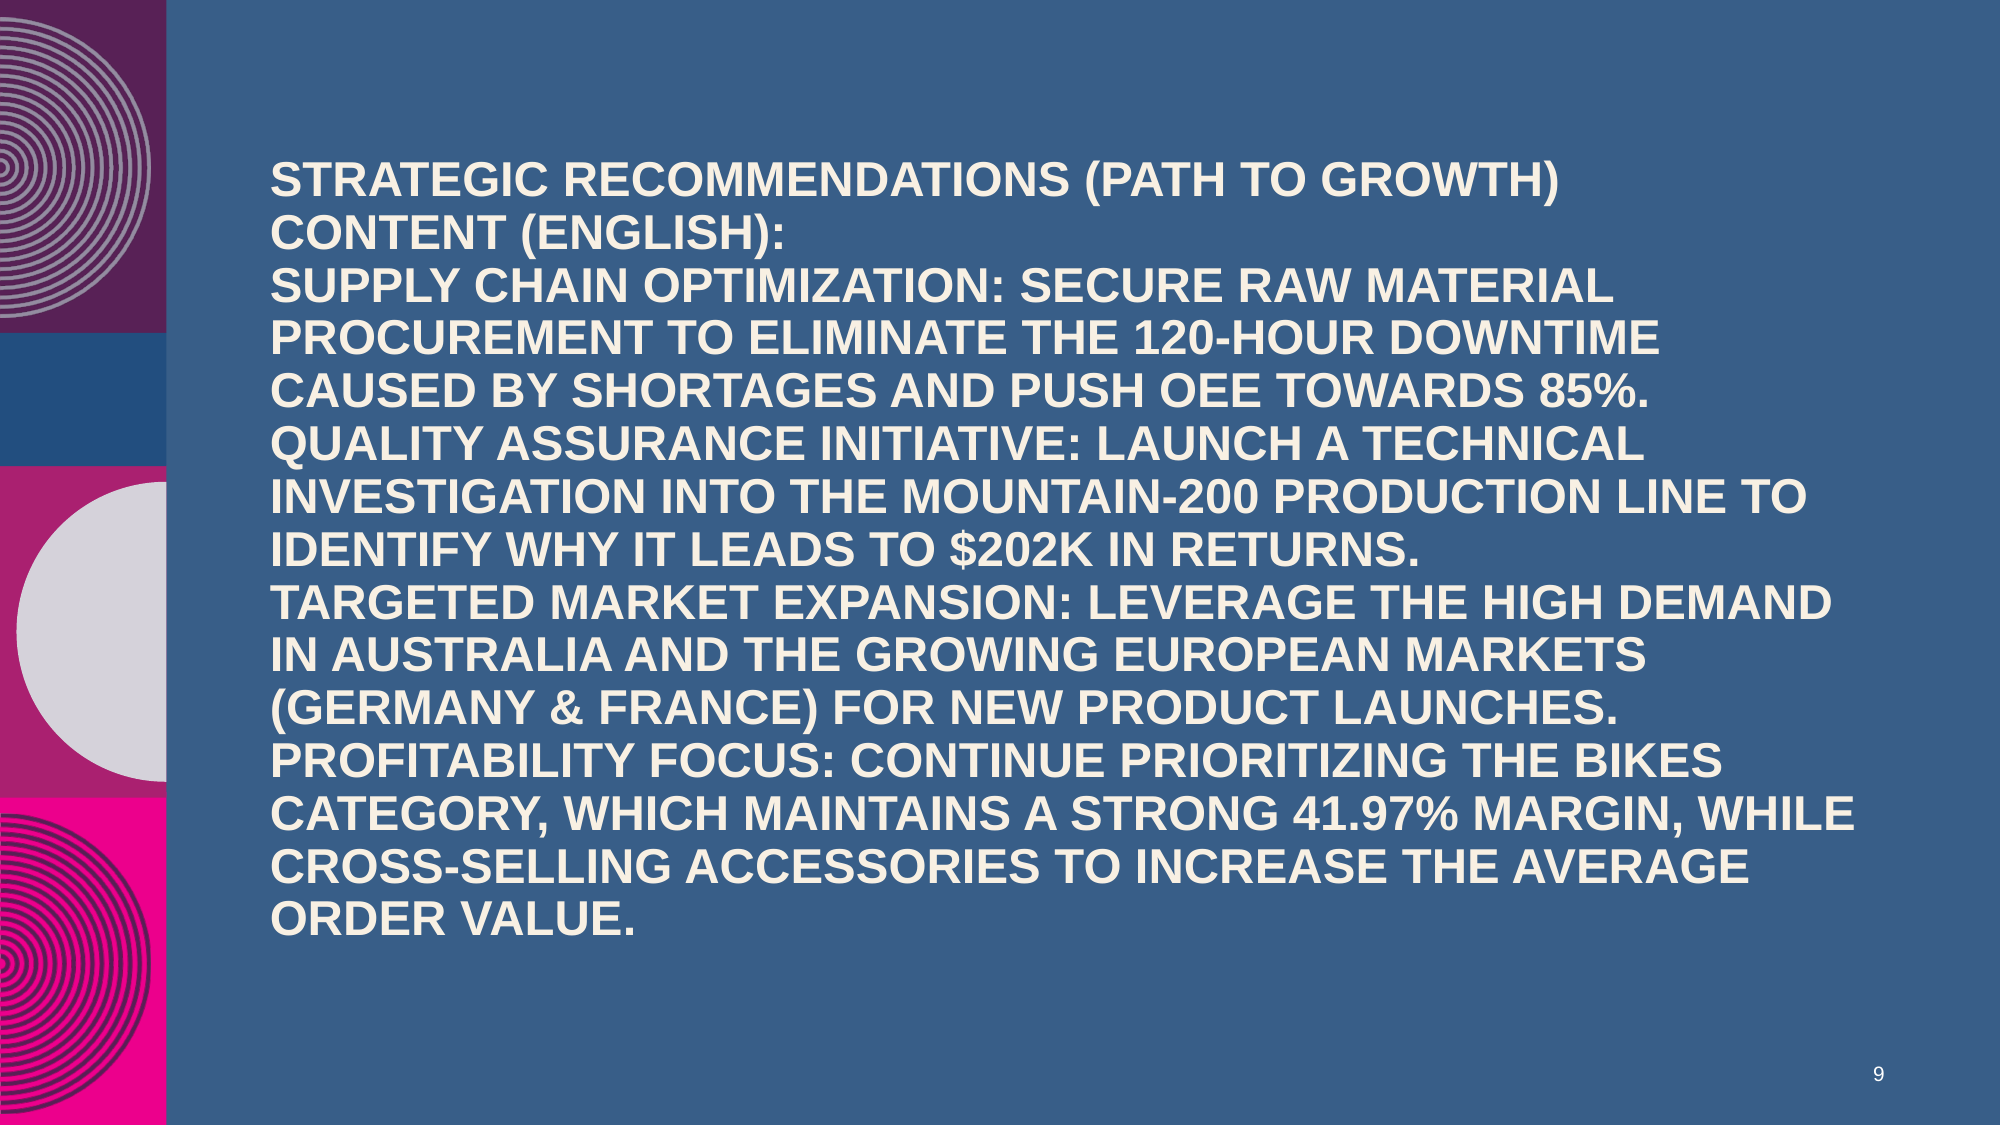

# Strategic Recommendations (Path to Growth) Content (English): Supply Chain Optimization: Secure raw material procurement to eliminate the 120-hour downtime caused by shortages and push OEE towards 85%. Quality Assurance Initiative: Launch a technical investigation into the Mountain-200 production line to identify why it leads to $202K in returns. Targeted Market Expansion: Leverage the high demand in Australia and the growing European markets (Germany & France) for new product launches. Profitability Focus: Continue prioritizing the Bikes category, which maintains a strong 41.97% margin, while cross-selling accessories to increase the Average Order Value. ​
9